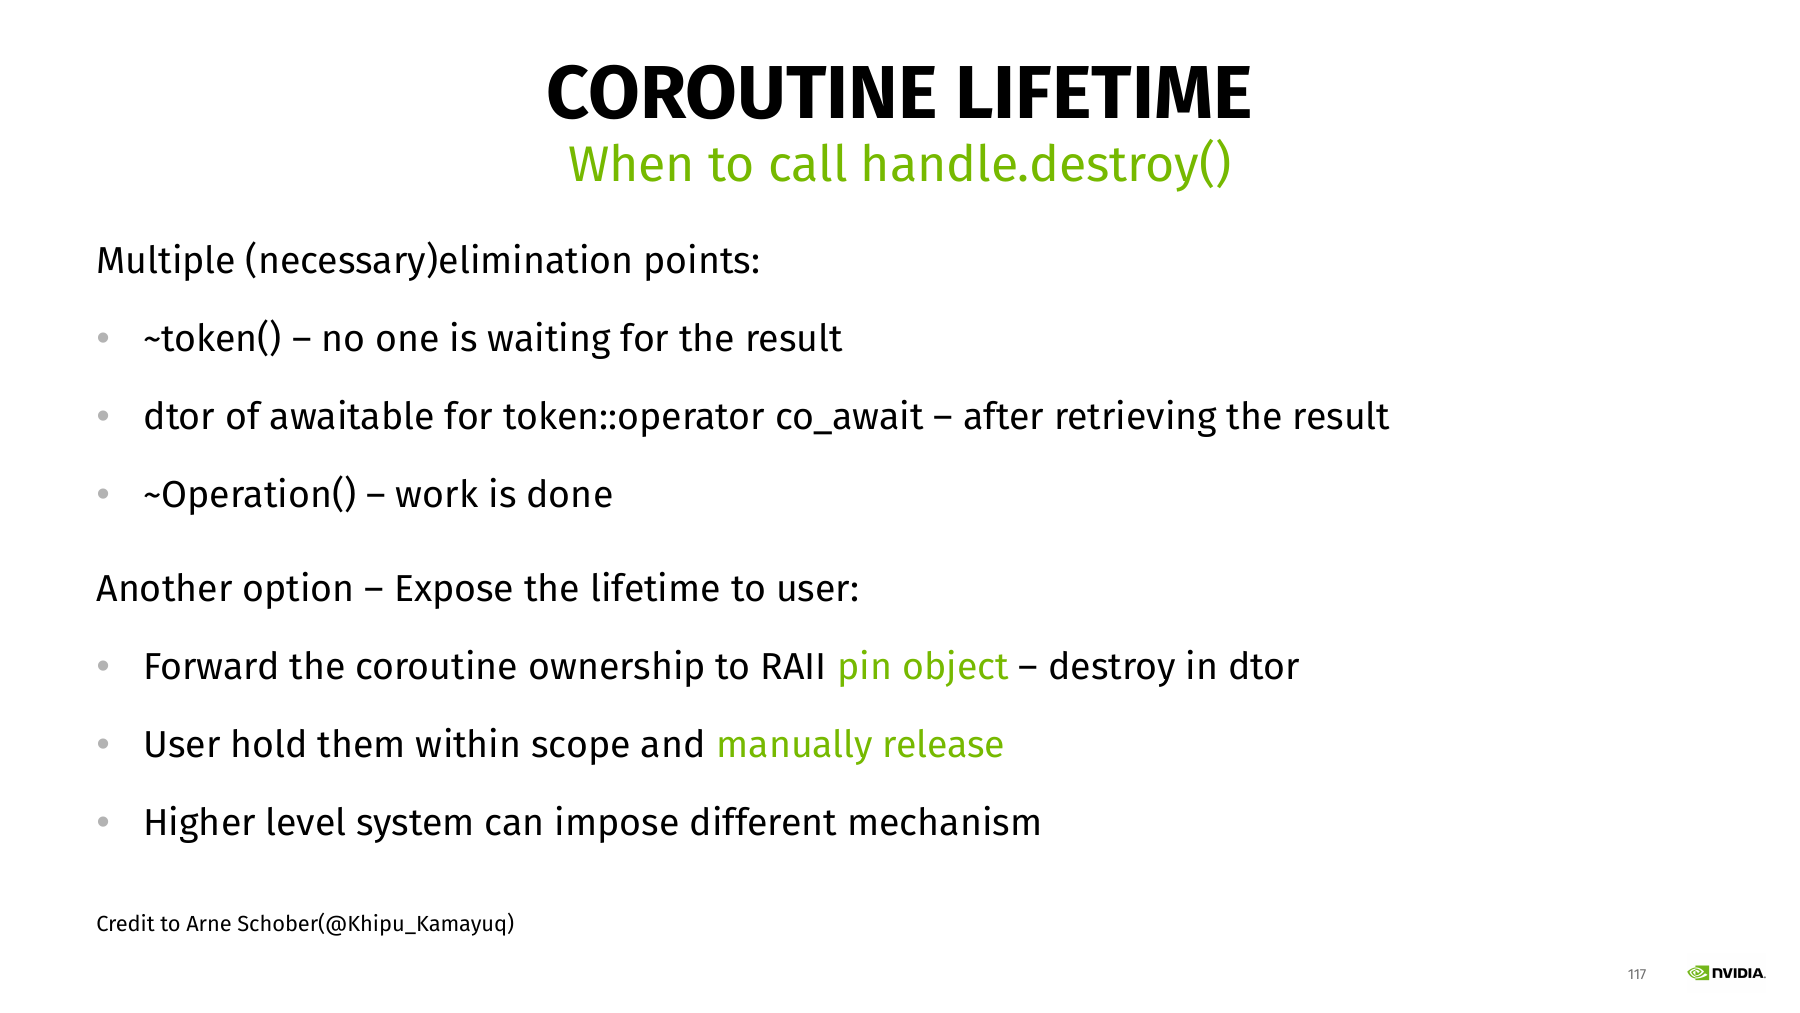

# Coroutine lifetime
When to call handle.destroy()
Multiple (necessary)elimination points:
~token() – no one is waiting for the result
dtor of awaitable for token::operator co_await – after retrieving the result
~Operation() – work is done
Another option – Expose the lifetime to user:
Forward the coroutine ownership to RAII pin object – destroy in dtor
User hold them within scope and manually release
Higher level system can impose different mechanism

Credit to Arne Schober(@Khipu_Kamayuq)